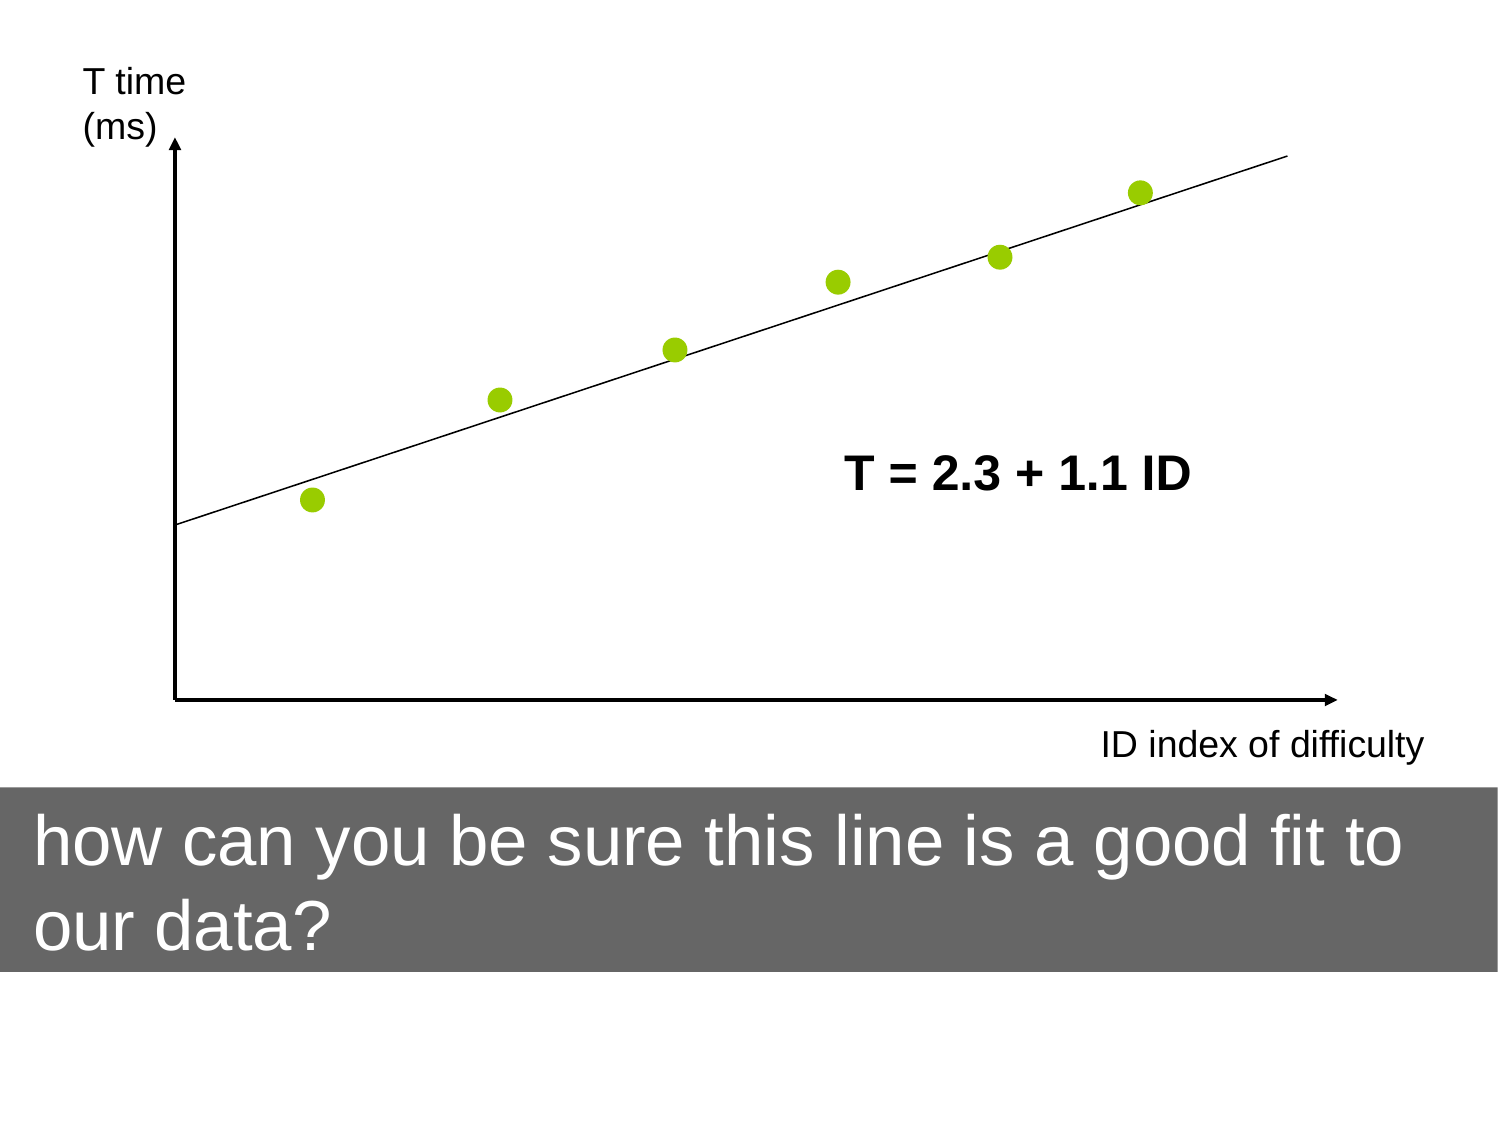

T time
(ms)

T = 2.3 + 1.1 ID

ID index of difficulty
how can you be sure this line is a good fit to our data?